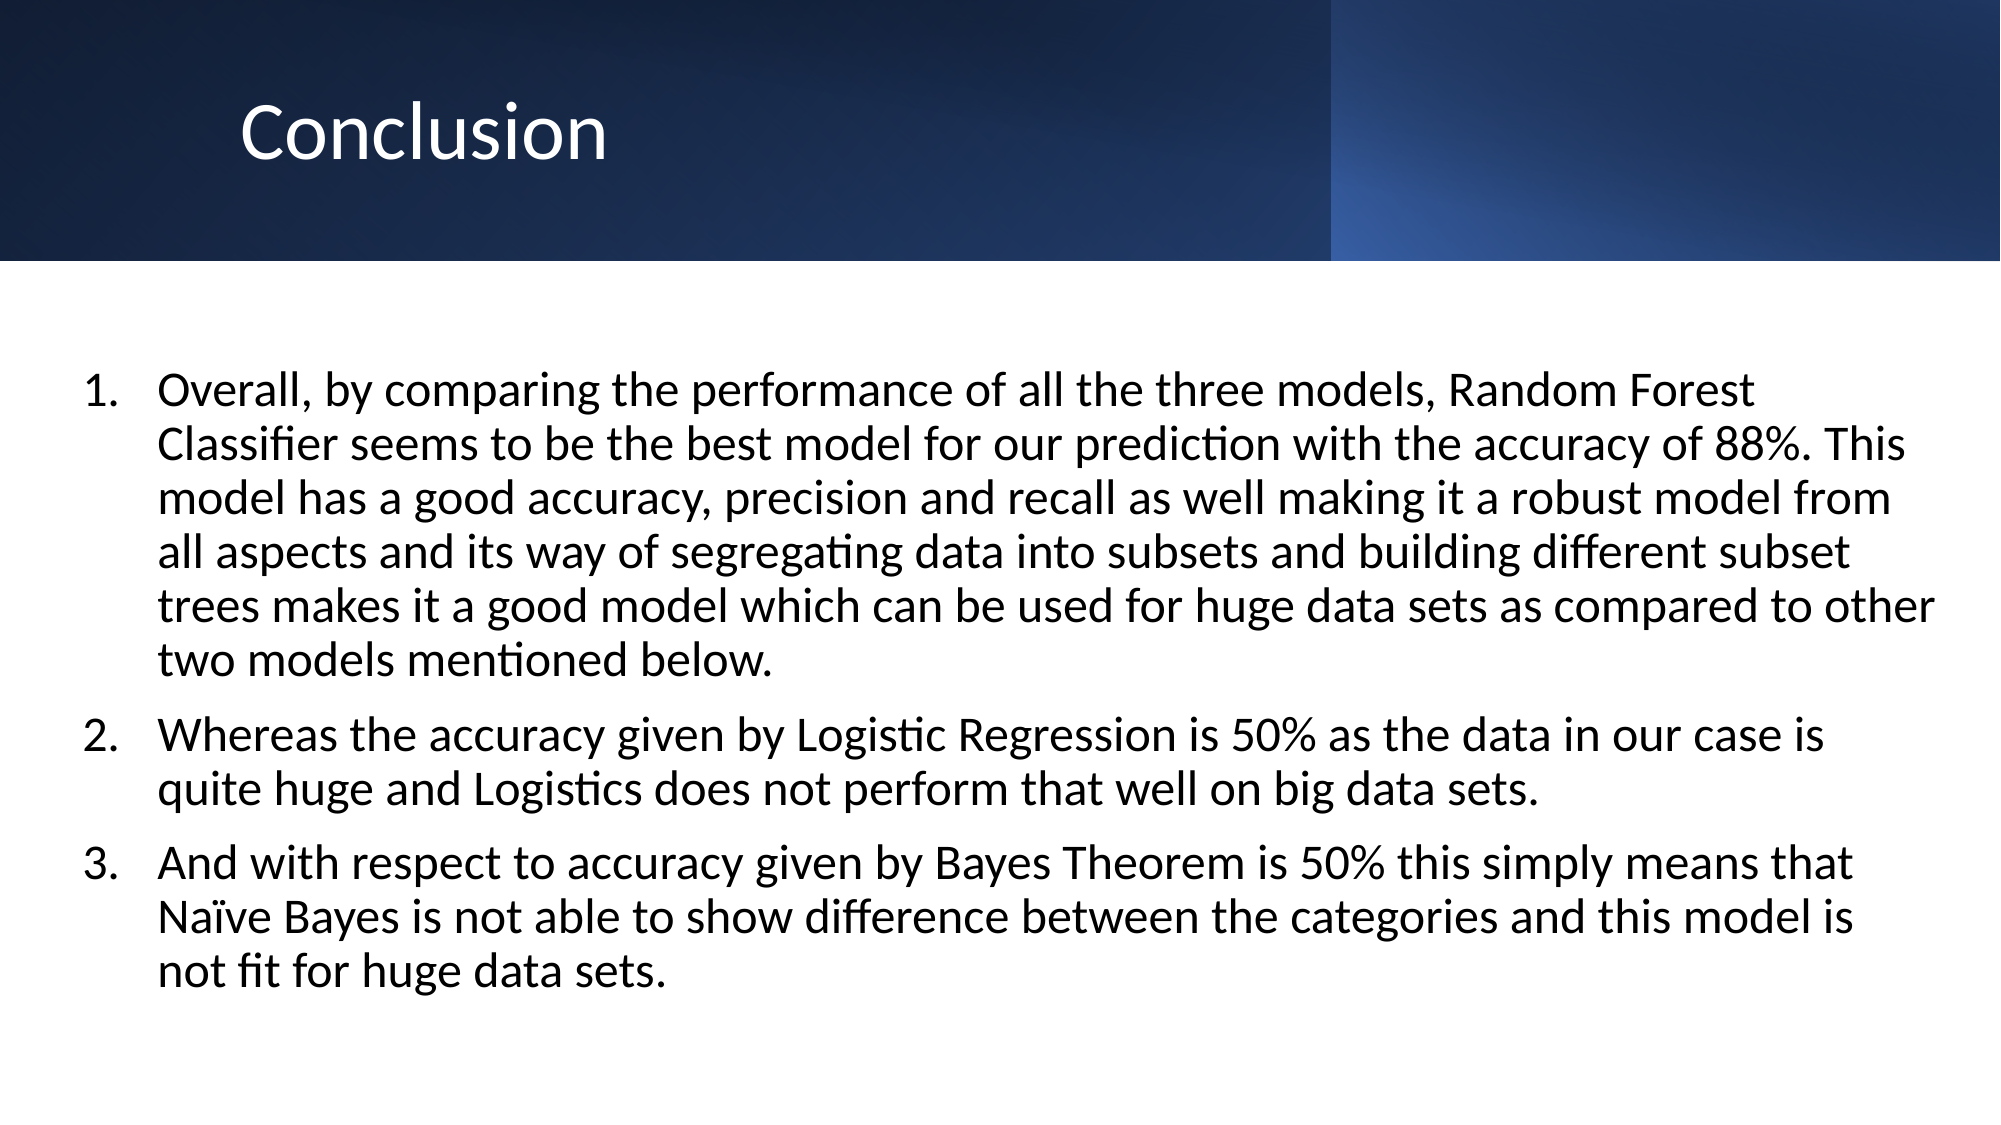

# Conclusion
Overall, by comparing the performance of all the three models, Random Forest Classifier seems to be the best model for our prediction with the accuracy of 88%. This model has a good accuracy, precision and recall as well making it a robust model from all aspects and its way of segregating data into subsets and building different subset trees makes it a good model which can be used for huge data sets as compared to other two models mentioned below.
Whereas the accuracy given by Logistic Regression is 50% as the data in our case is quite huge and Logistics does not perform that well on big data sets.
And with respect to accuracy given by Bayes Theorem is 50% this simply means that Naïve Bayes is not able to show difference between the categories and this model is  not fit for huge data sets.

108